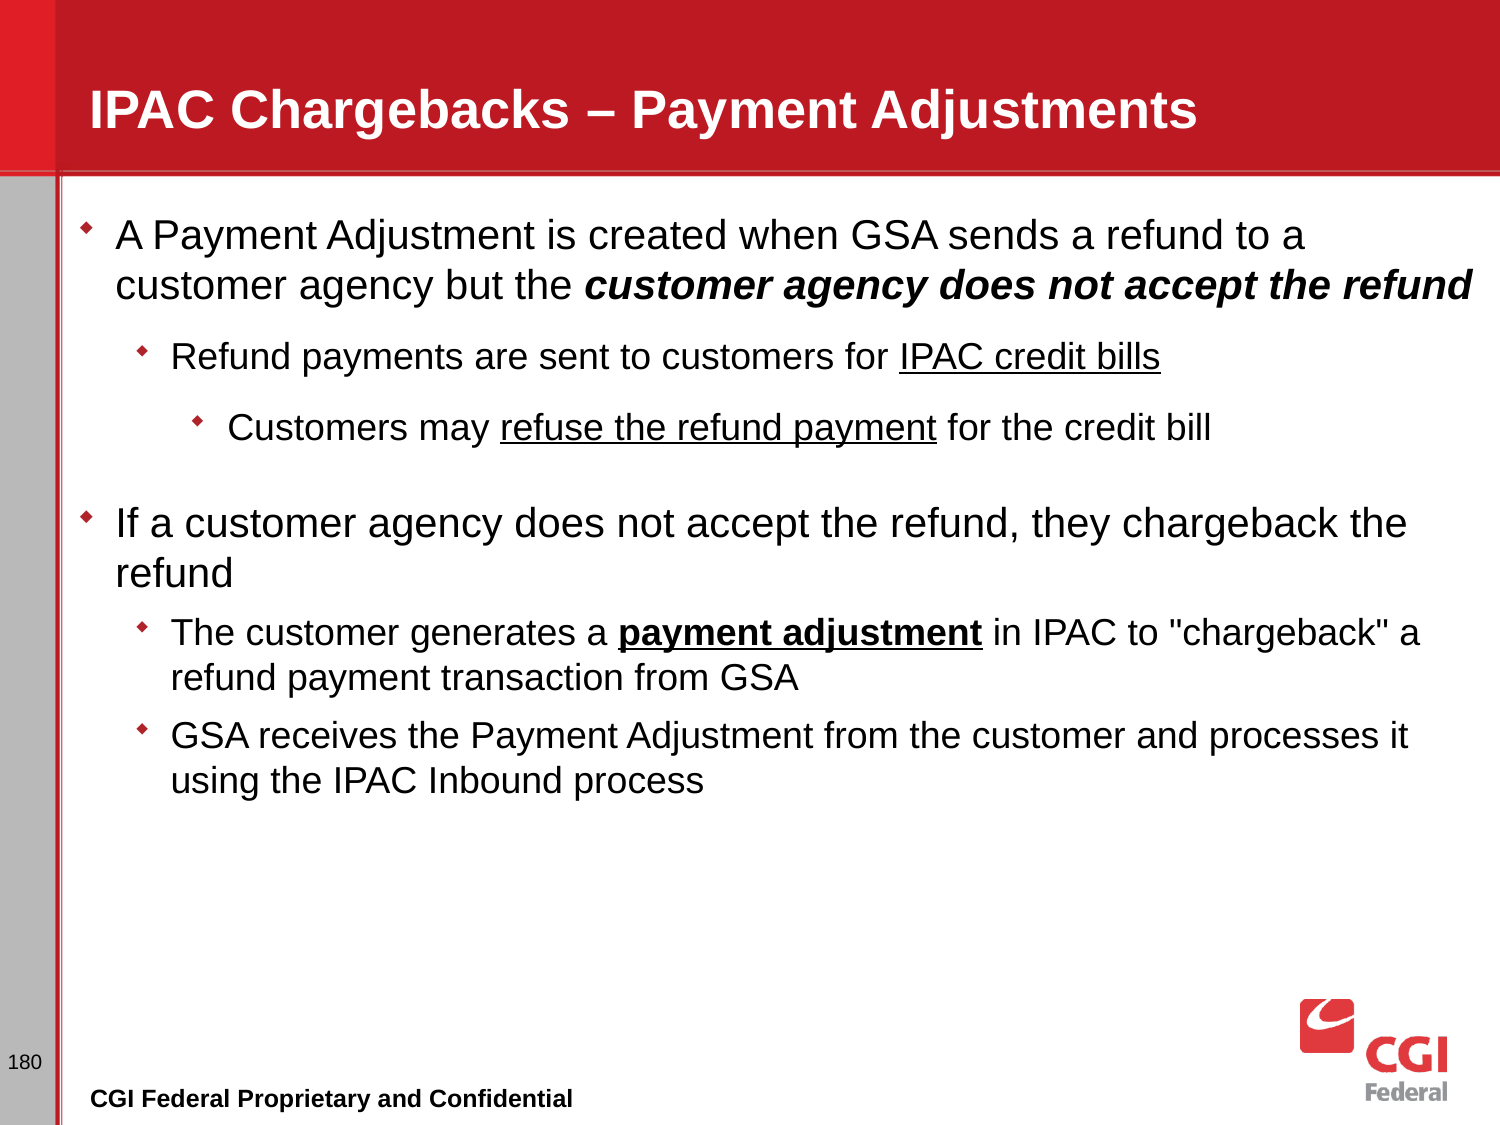

# IPAC Chargebacks – Payment Adjustments
A Payment Adjustment is created when GSA sends a refund to a customer agency but the customer agency does not accept the refund
Refund payments are sent to customers for IPAC credit bills
Customers may refuse the refund payment for the credit bill

If a customer agency does not accept the refund, they chargeback the refund
The customer generates a payment adjustment in IPAC to "chargeback" a refund payment transaction from GSA
GSA receives the Payment Adjustment from the customer and processes it using the IPAC Inbound process

180
CGI Federal Proprietary and Confidential